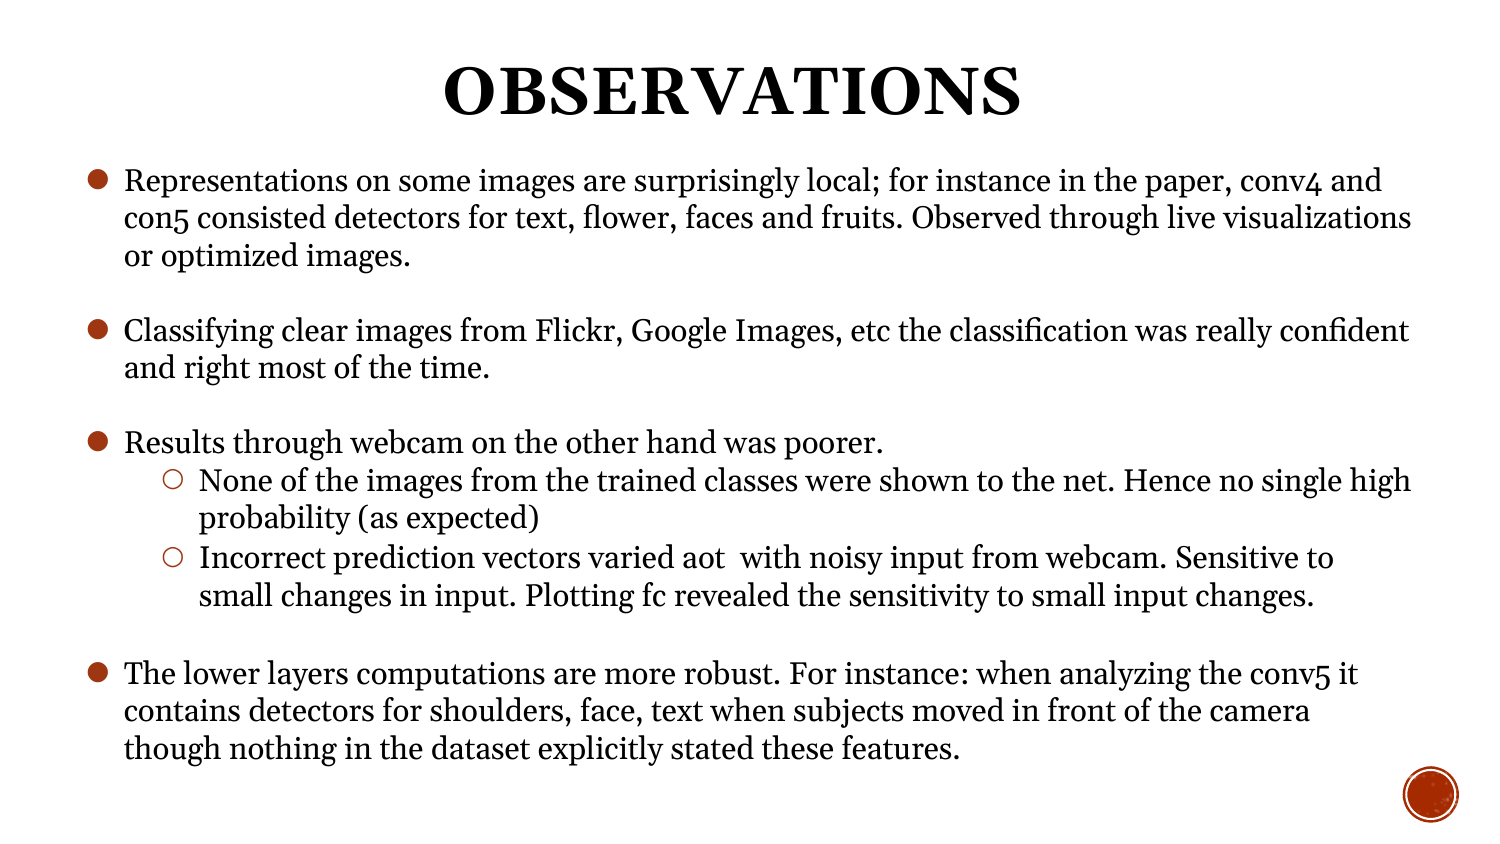

OBSERVATIONS
Representations on some images are surprisingly local; for instance in the paper, conv4 and con5 consisted detectors for text, flower, faces and fruits. Observed through live visualizations or optimized images.

Classifying clear images from Flickr, Google Images, etc the classification was really confident and right most of the time.

Results through webcam on the other hand was poorer.
None of the images from the trained classes were shown to the net. Hence no single high probability (as expected)
Incorrect prediction vectors varied aot  with noisy input from webcam. Sensitive to small changes in input. Plotting fc revealed the sensitivity to small input changes.

The lower layers computations are more robust. For instance: when analyzing the conv5 it contains detectors for shoulders, face, text when subjects moved in front of the camera though nothing in the dataset explicitly stated these features.